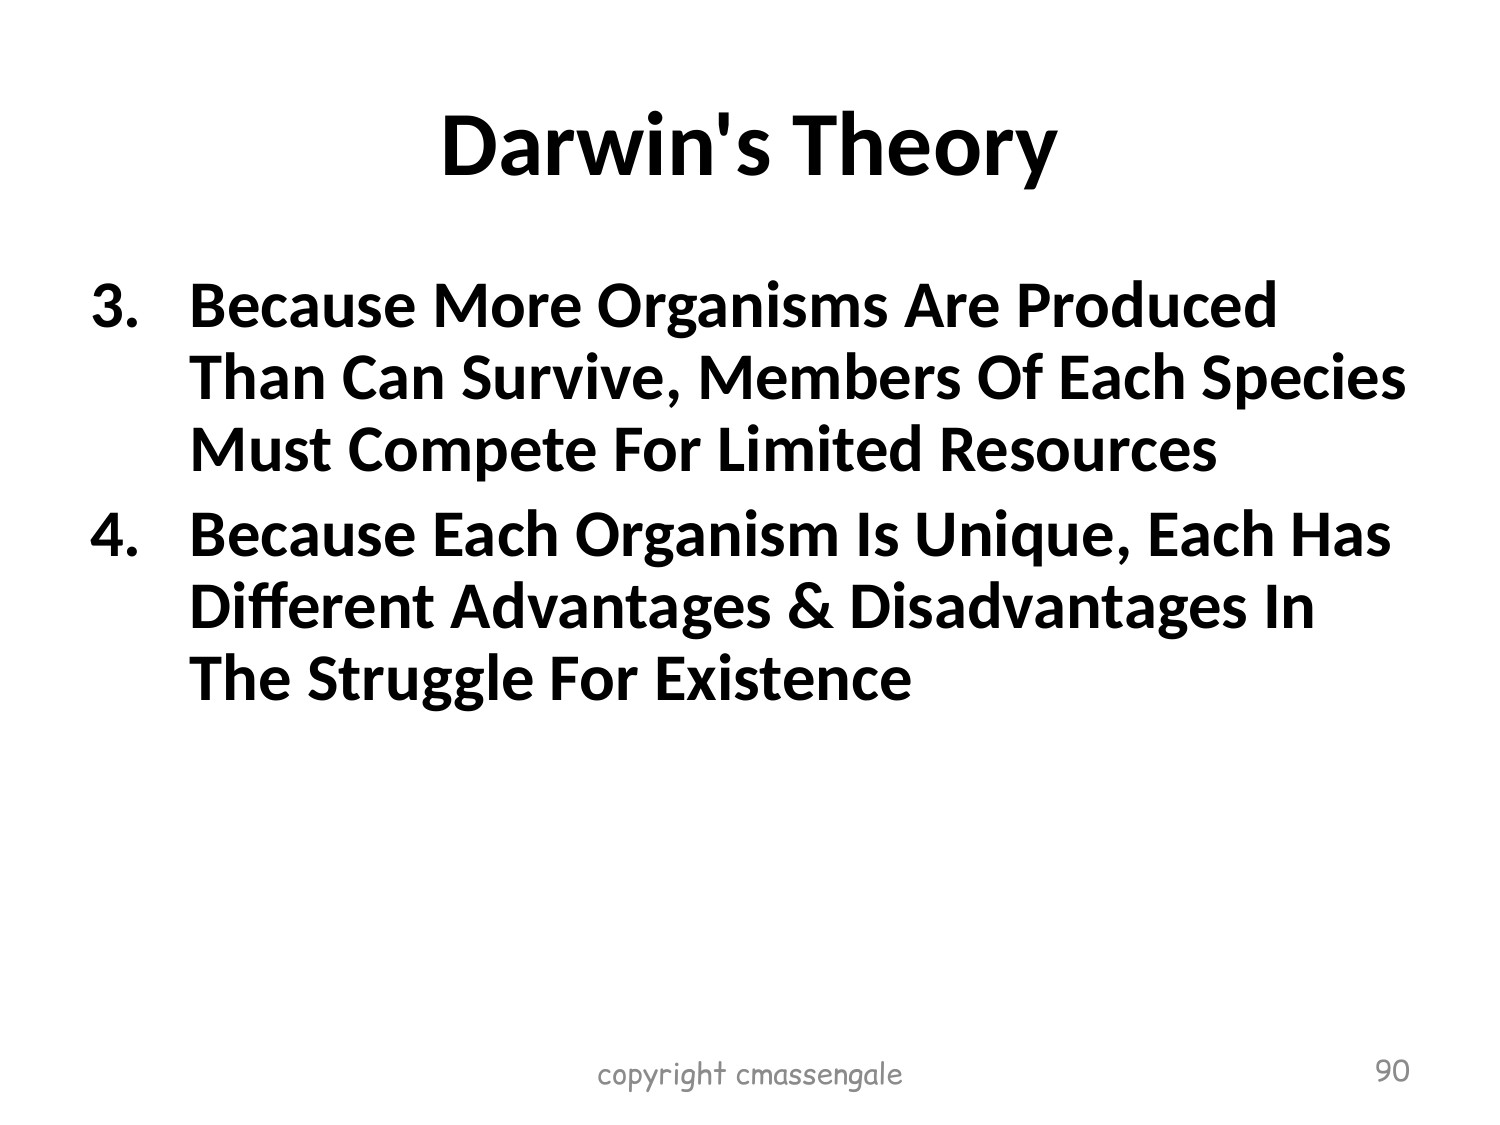

# Darwin's Theory
Because More Organisms Are Produced Than Can Survive, Members Of Each Species Must Compete For Limited Resources
Because Each Organism Is Unique, Each Has Different Advantages & Disadvantages In The Struggle For Existence
copyright cmassengale
90